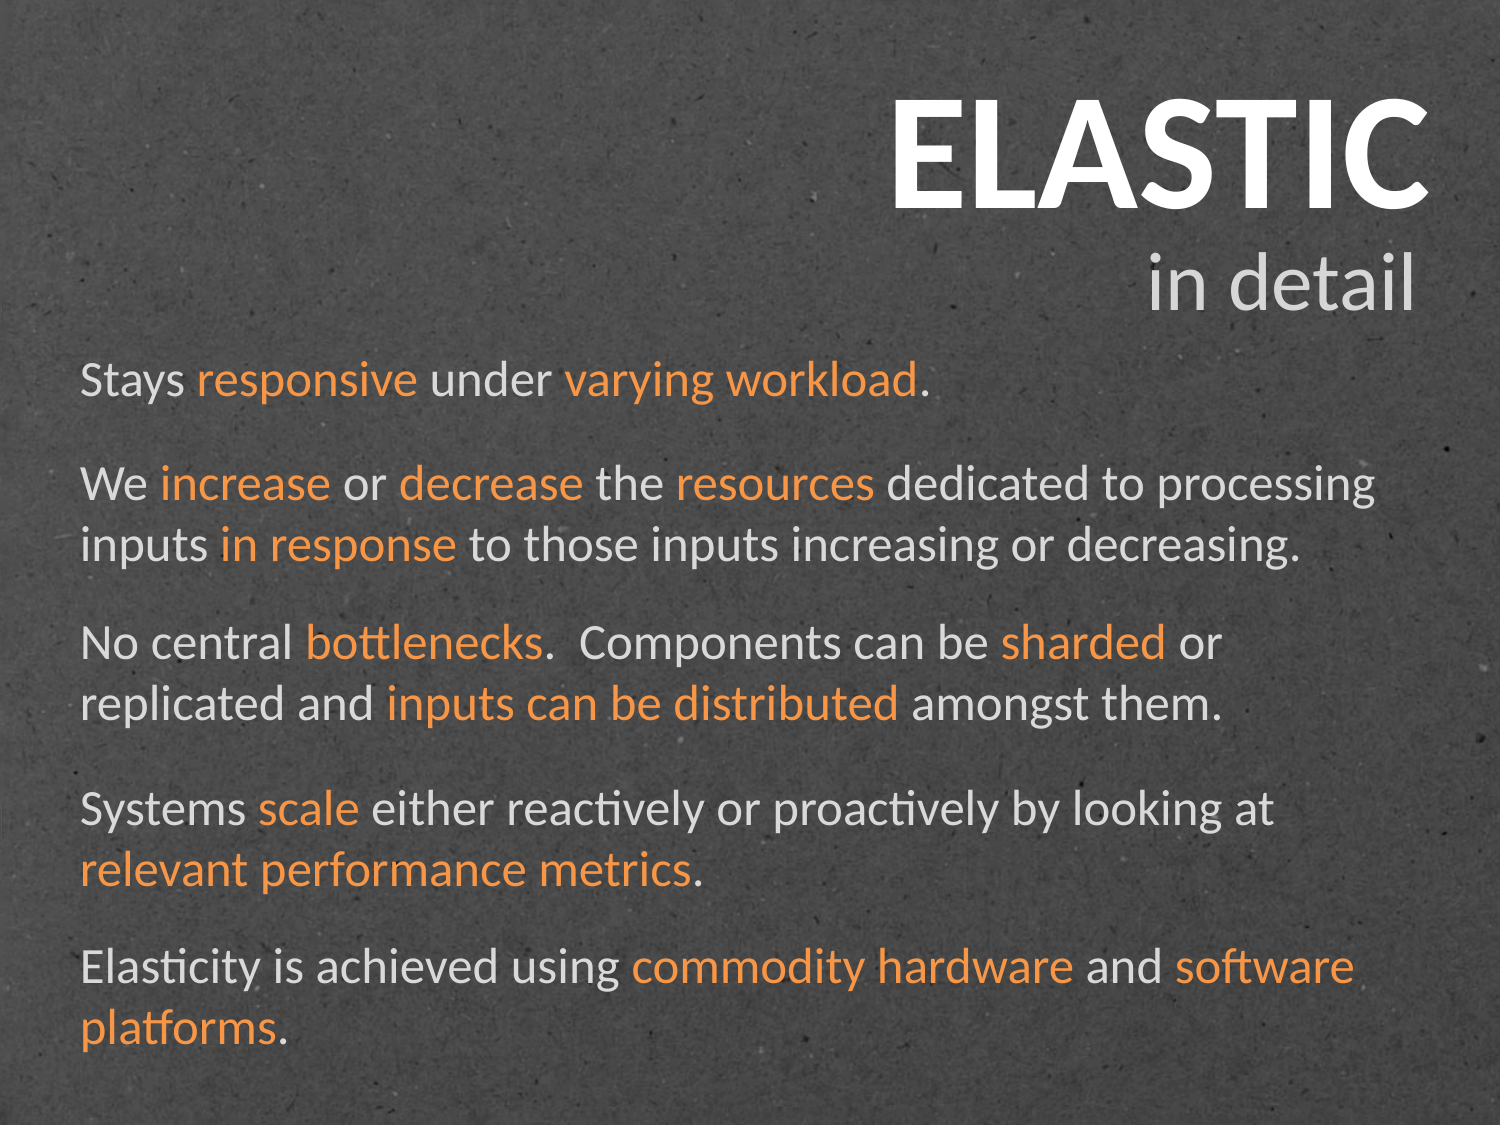

# ELASTIC
in detail

Stays responsive under varying workload.

We increase or decrease the resources dedicated to processing inputs in response to those inputs increasing or decreasing.

No central bottlenecks.  Components can be sharded or replicated and inputs can be distributed amongst them.

Systems scale either reactively or proactively by looking at relevant performance metrics.

Elasticity is achieved using commodity hardware and software platforms.